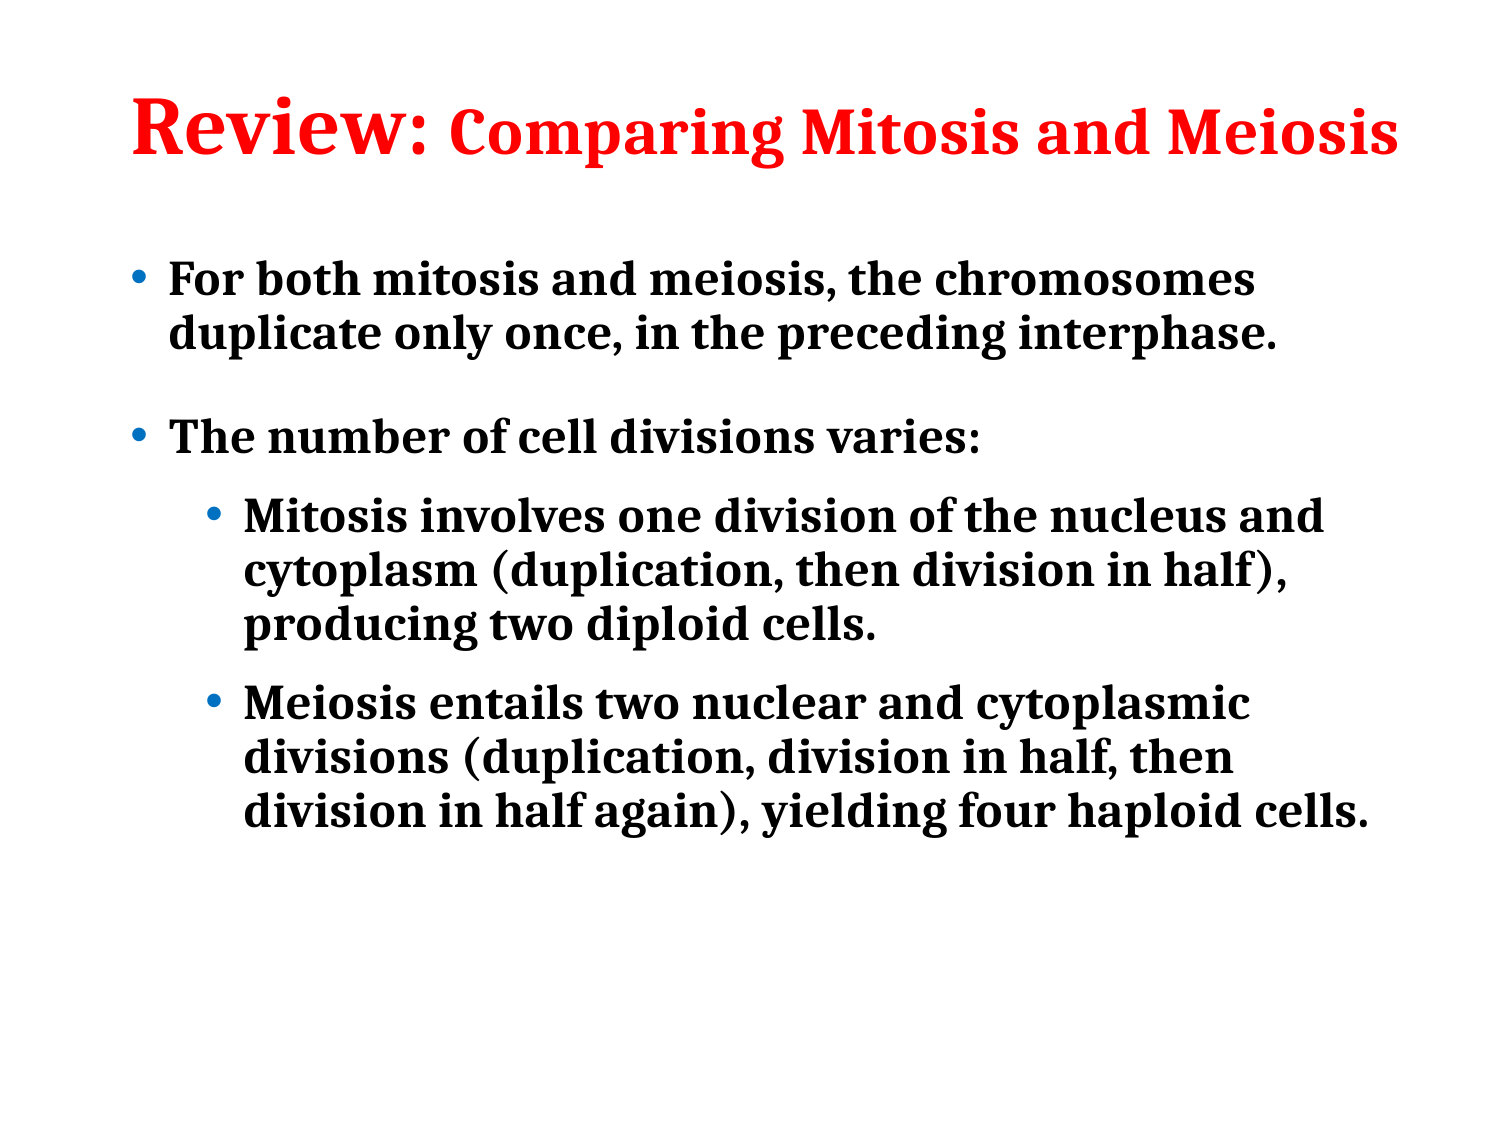

# Review: Comparing Mitosis and Meiosis
For both mitosis and meiosis, the chromosomes duplicate only once, in the preceding interphase.
The number of cell divisions varies:
Mitosis involves one division of the nucleus and cytoplasm (duplication, then division in half), producing two diploid cells.
Meiosis entails two nuclear and cytoplasmic divisions (duplication, division in half, then division in half again), yielding four haploid cells.